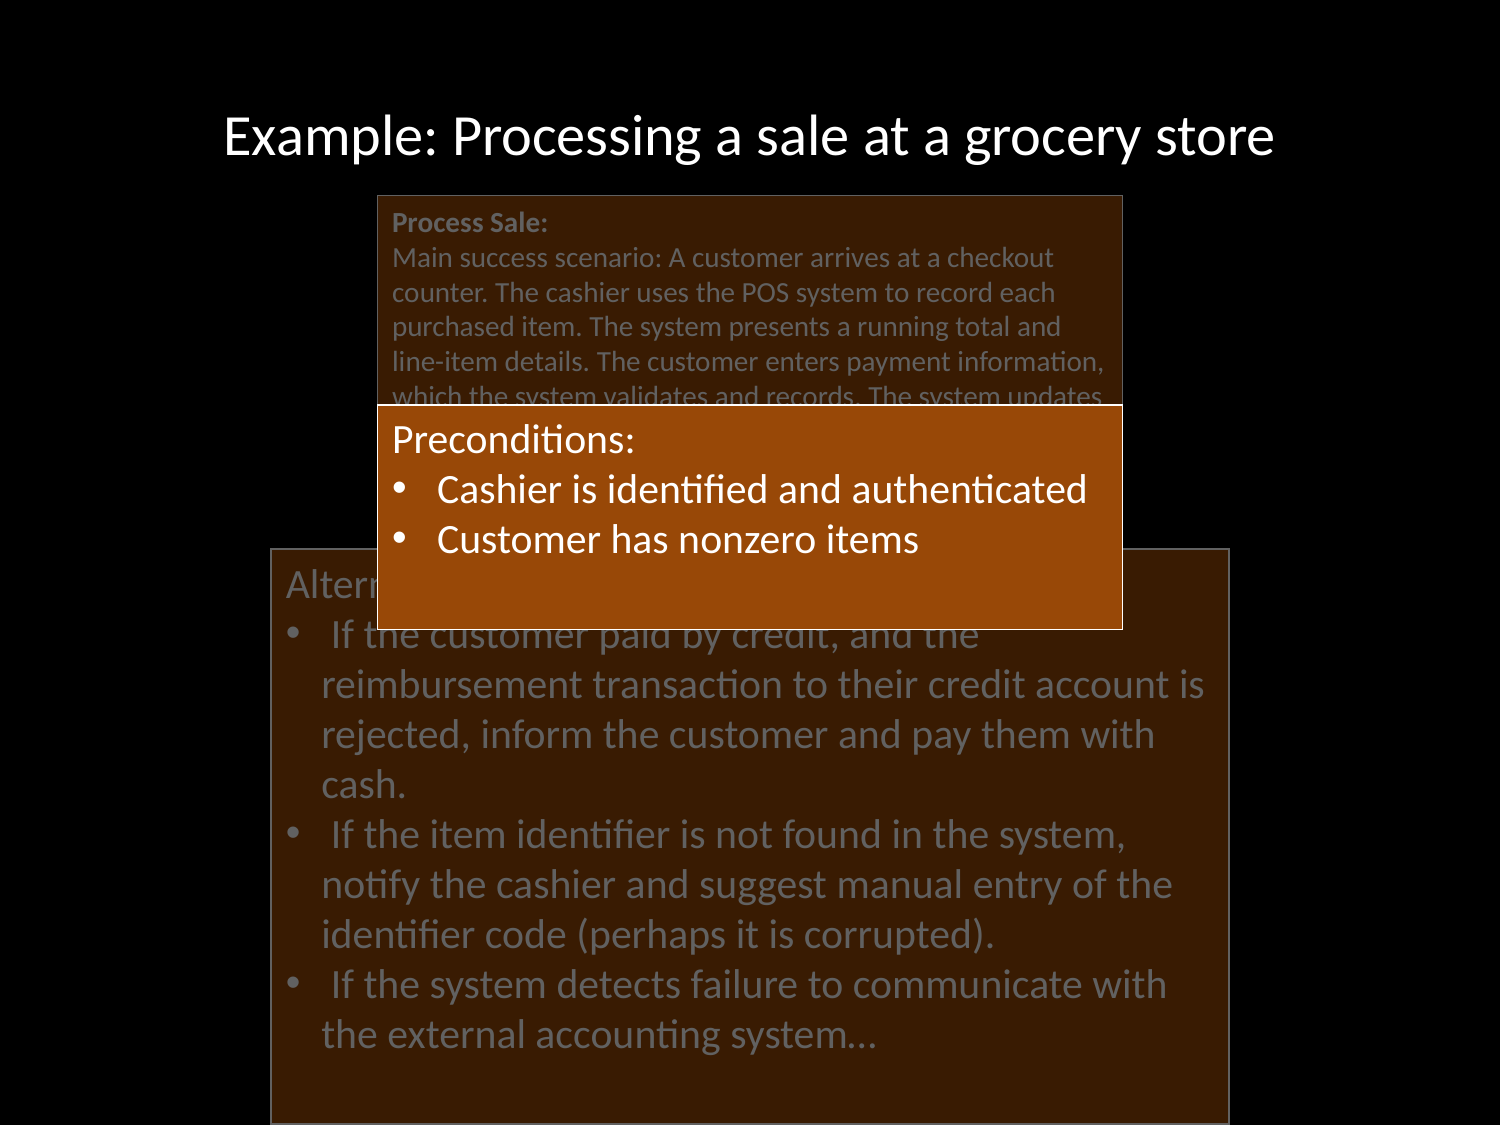

Example: Processing a sale at a grocery store

Process Sale:
Main success scenario: A customer arrives at a checkout counter. The cashier uses the POS system to record each purchased item. The system presents a running total and line-item details. The customer enters payment information, which the system validates and records. The system updates inventory. The customer receives a receipt from the system and then leaves with the items.
Preconditions:
 Cashier is identified and authenticated
 Customer has nonzero items

Alternative scenarios:
 If the customer paid by credit, and the reimbursement transaction to their credit account is rejected, inform the customer and pay them with cash.
 If the item identifier is not found in the system, notify the cashier and suggest manual entry of the identifier code (perhaps it is corrupted).
 If the system detects failure to communicate with the external accounting system…